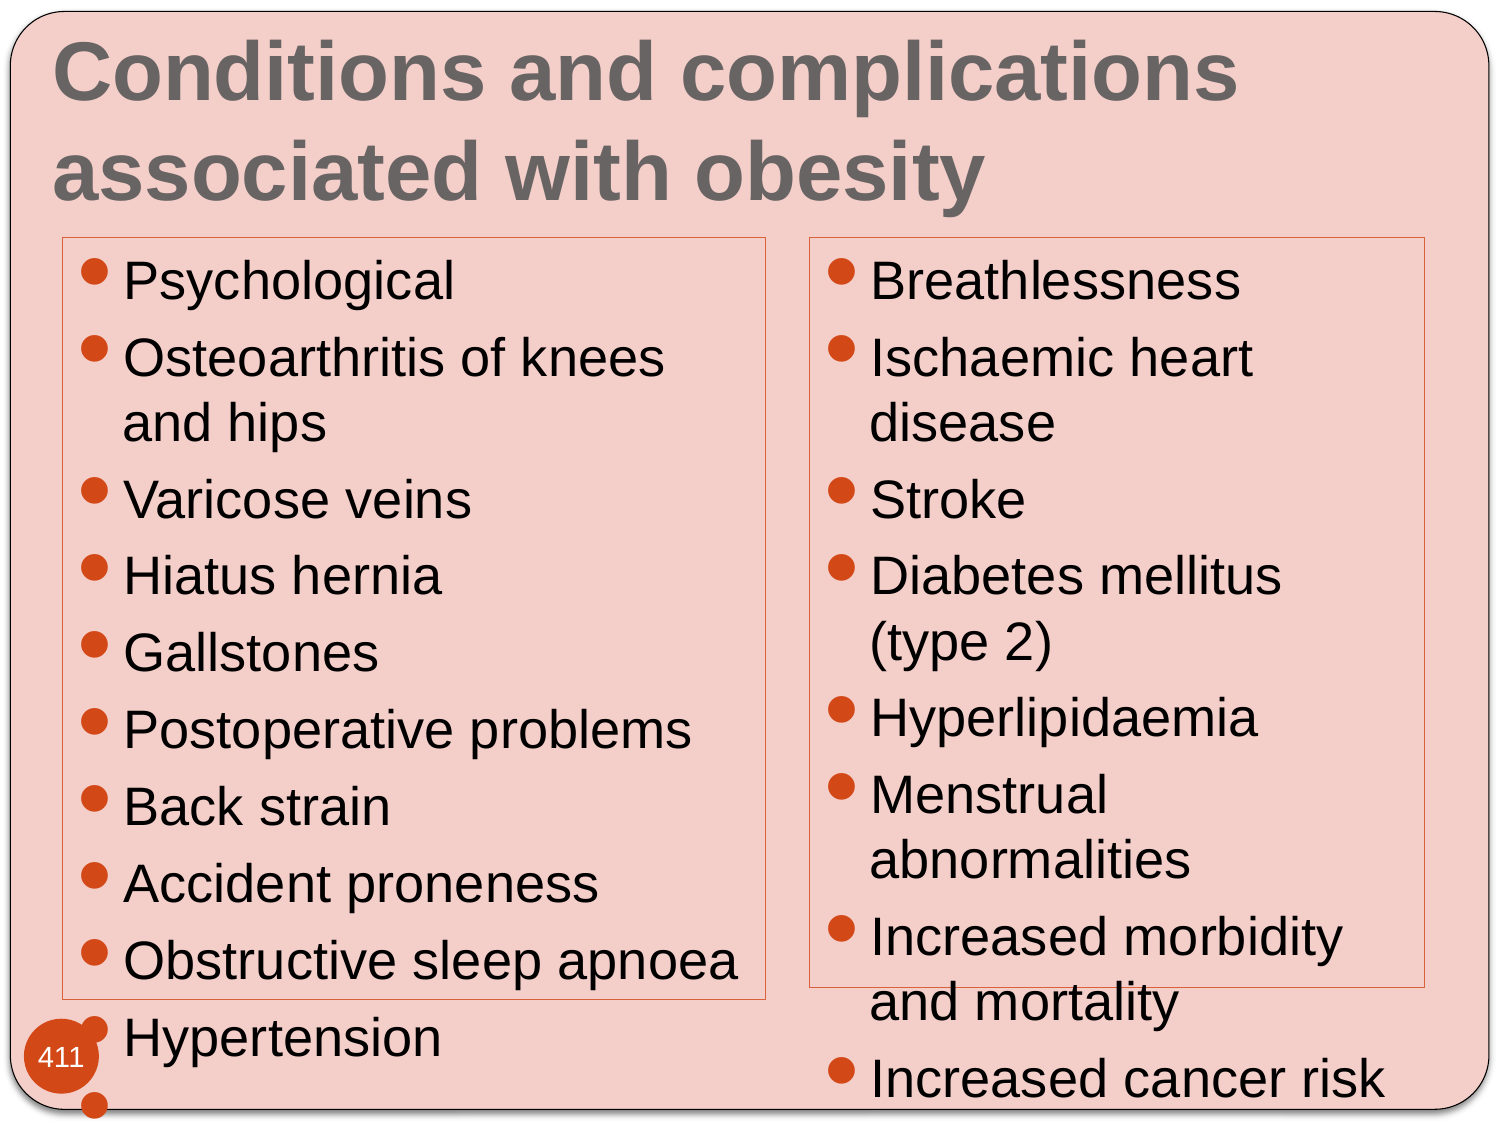

# Conditions and complications associated with obesity
Psychological
Osteoarthritis of knees and hips
Varicose veins
Hiatus hernia
Gallstones
Postoperative problems
Back strain
Accident proneness
Obstructive sleep apnoea
Hypertension

Breathlessness
Ischaemic heart disease
Stroke
Diabetes mellitus (type 2)
Hyperlipidaemia
Menstrual abnormalities
Increased morbidity and mortality
Increased cancer risk
Heart failure

411